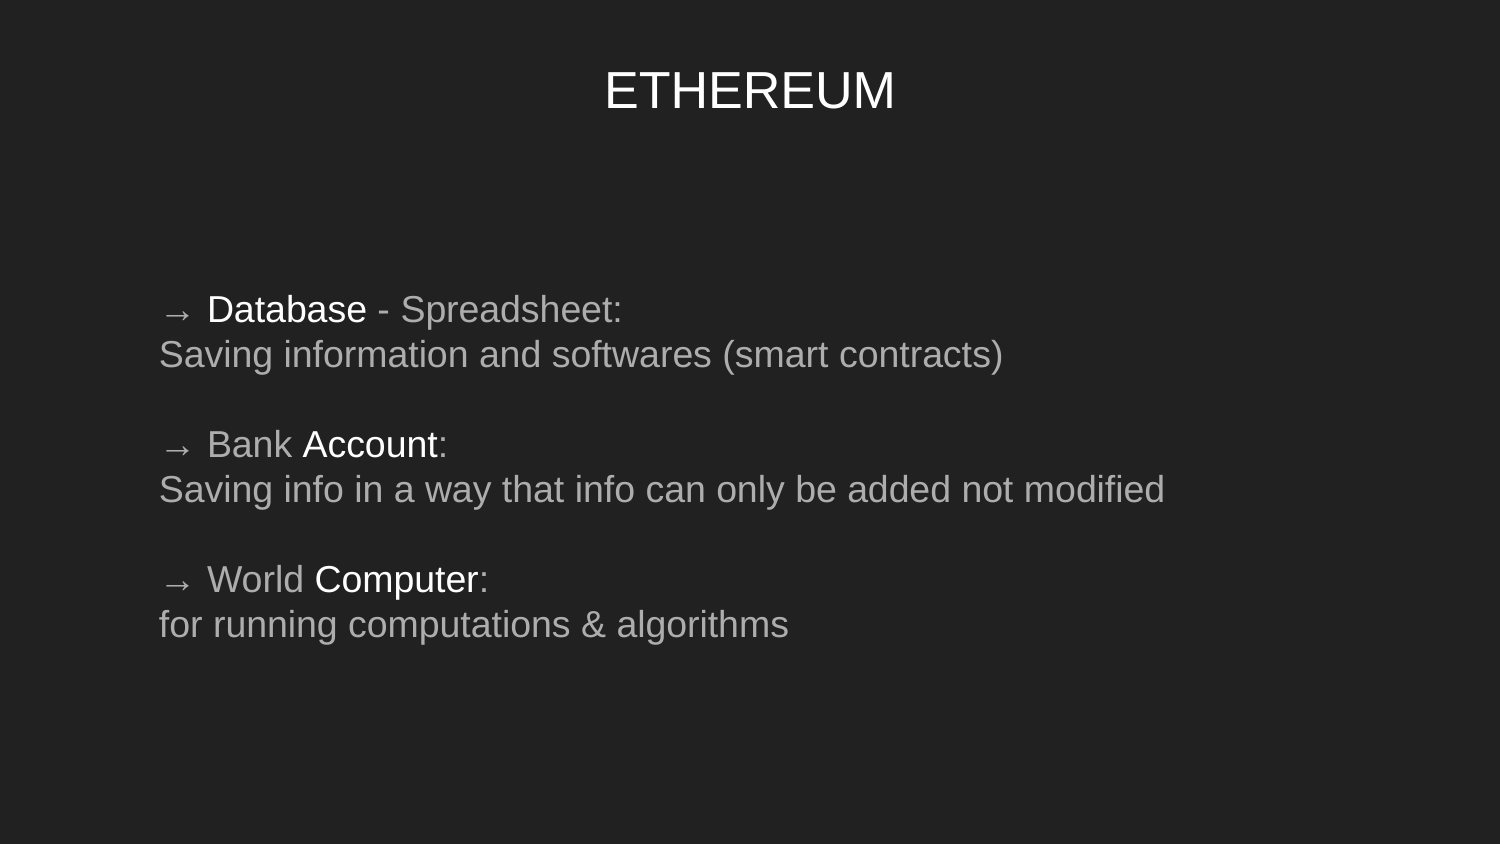

ETHEREUM
→ Database - Spreadsheet:
Saving information and softwares (smart contracts)

→ Bank Account:
Saving info in a way that info can only be added not modified

→ World Computer:
for running computations & algorithms